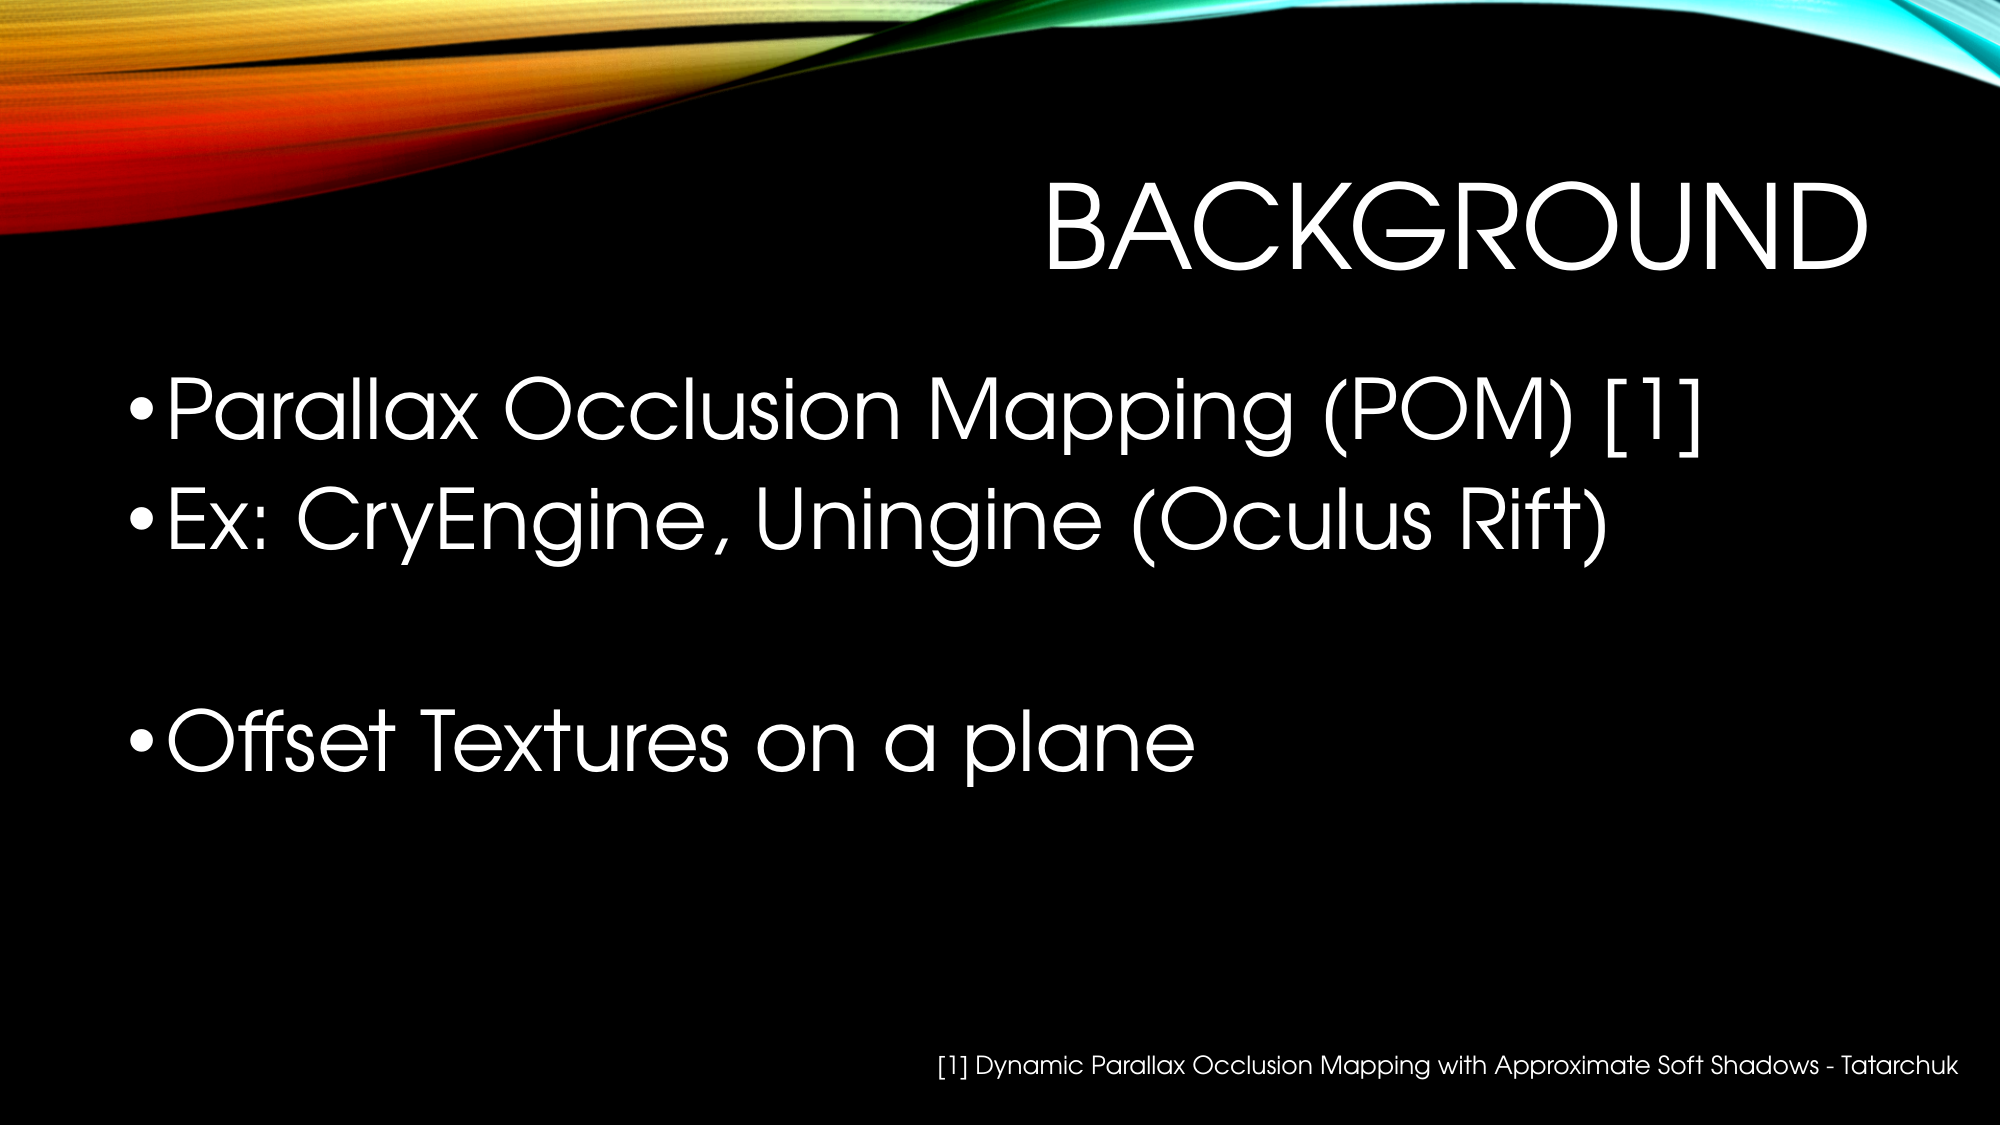

# Background
Parallax Occlusion Mapping (POM) [1]
Ex: CryEngine, Uningine (Oculus Rift)

Offset Textures on a plane
[1] Dynamic Parallax Occlusion Mapping with Approximate Soft Shadows - Tatarchuk